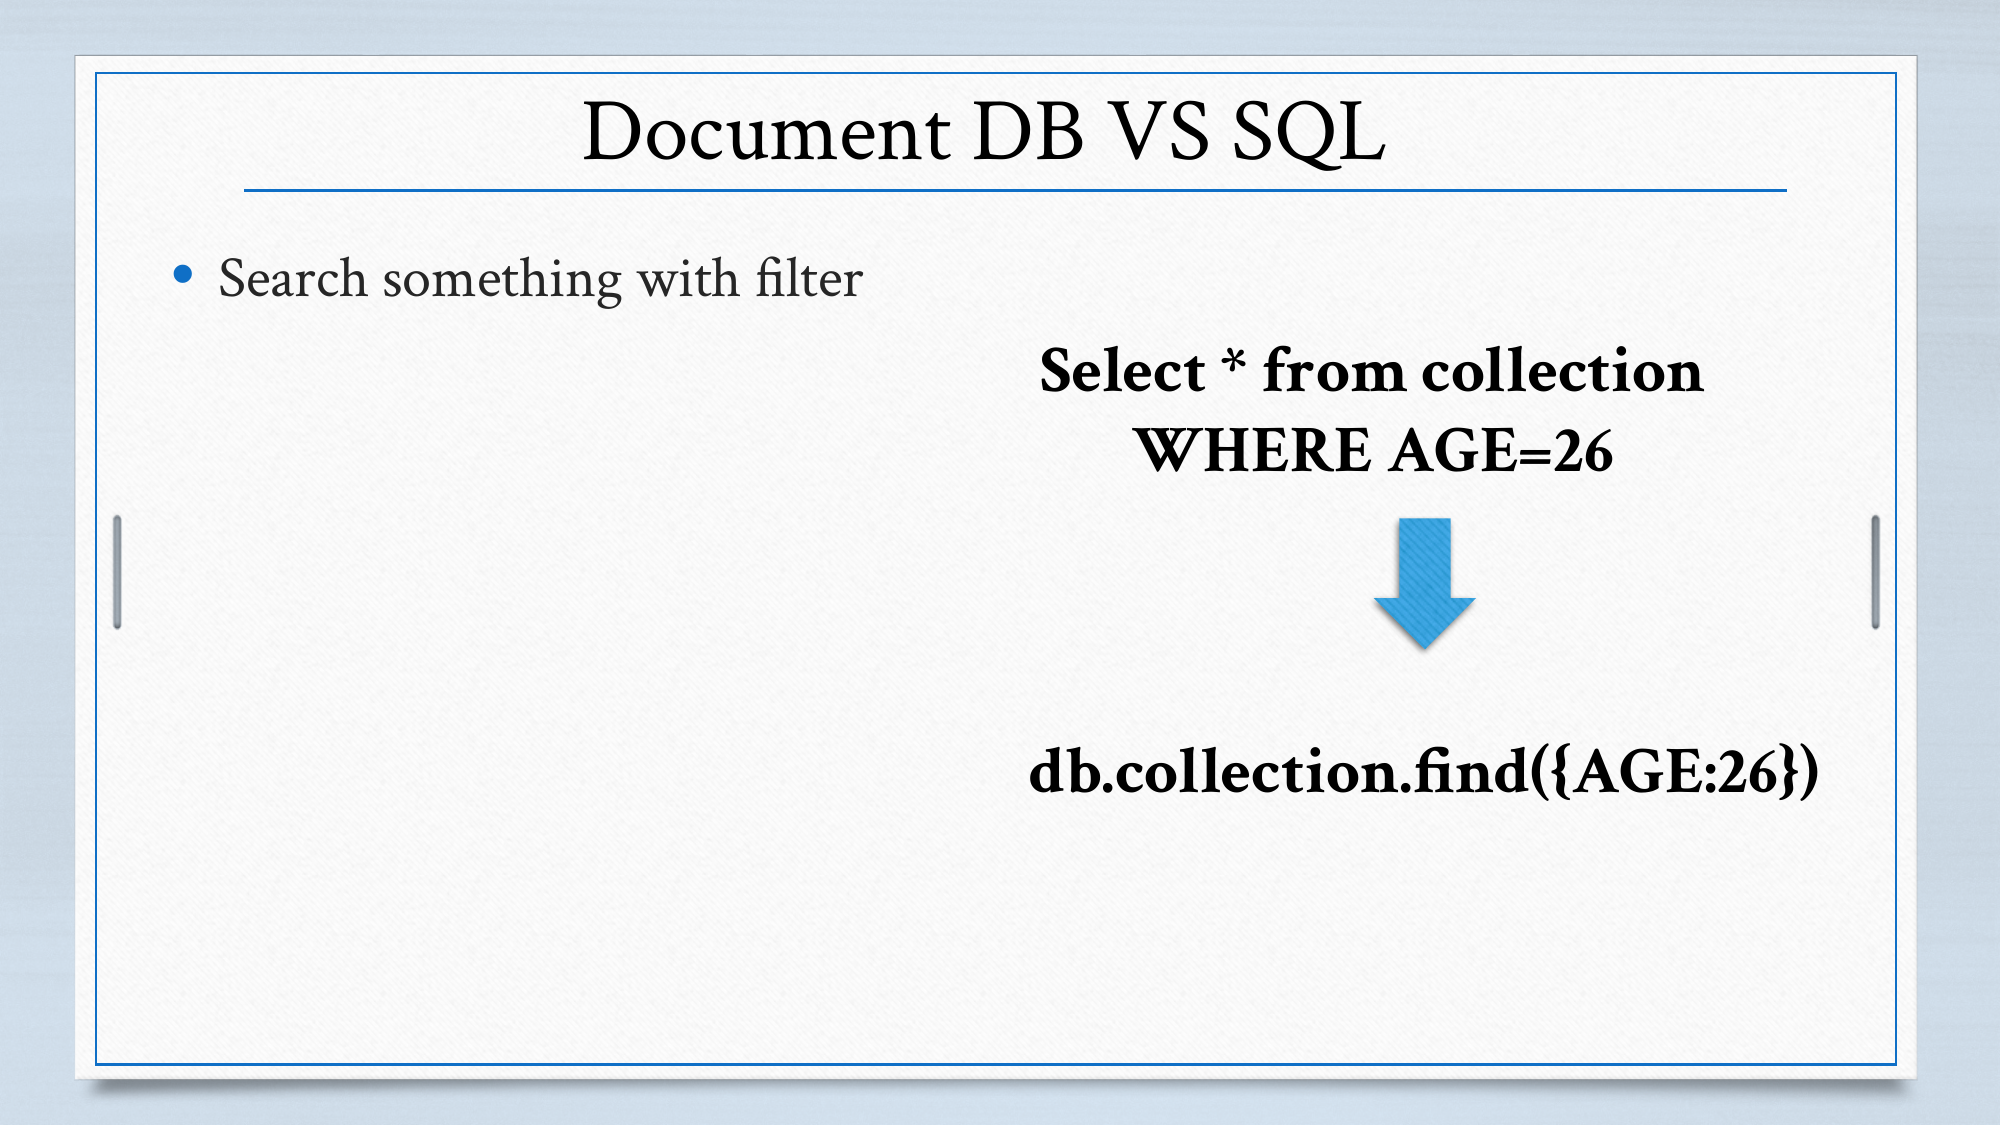

# Document DB VS SQL
Search something with filter
Select * from collection
WHERE AGE=26

db.collection.find({AGE:26})